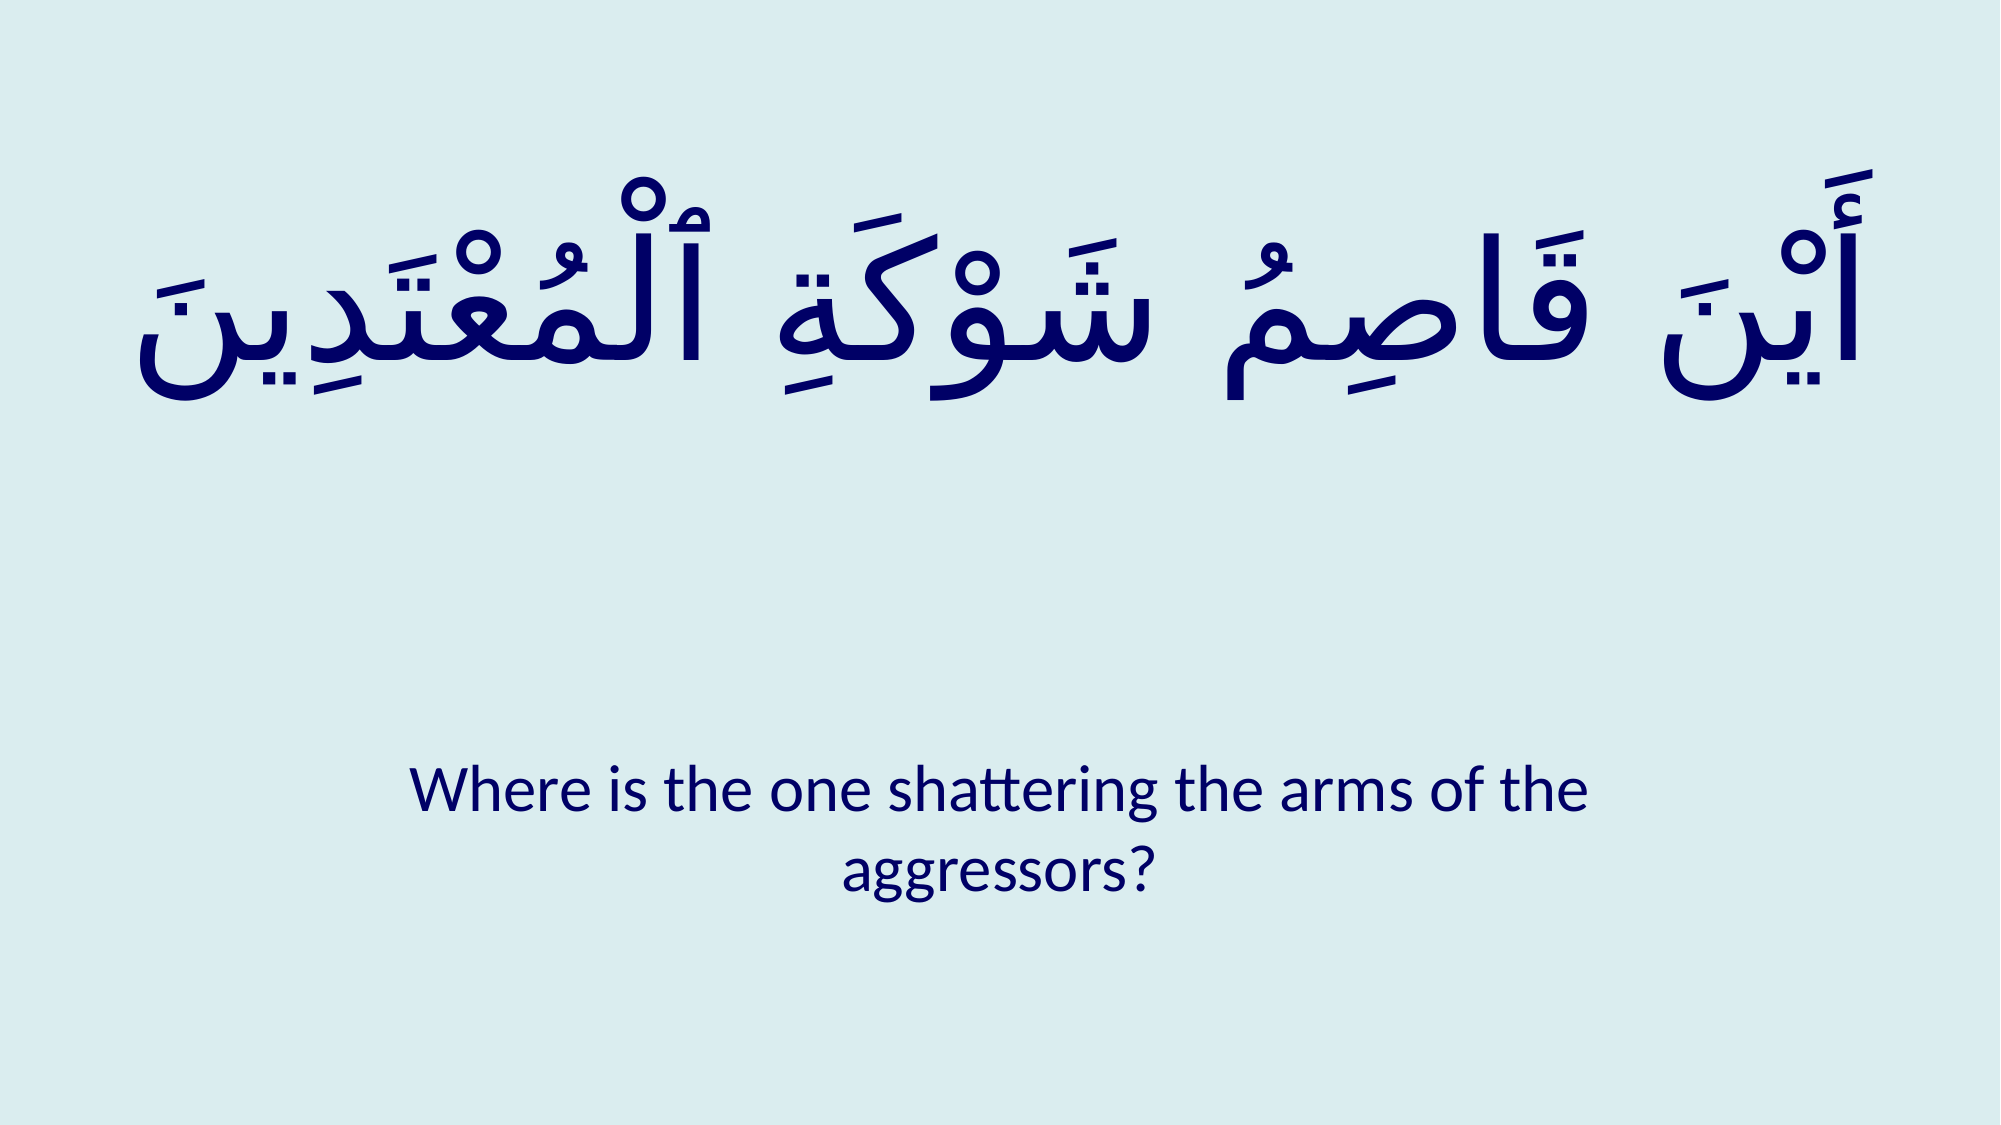

# أَيْنَ قَاصِمُ شَوْكَةِ ٱلْمُعْتَدِينَ
Where is the one shattering the arms of the aggressors?